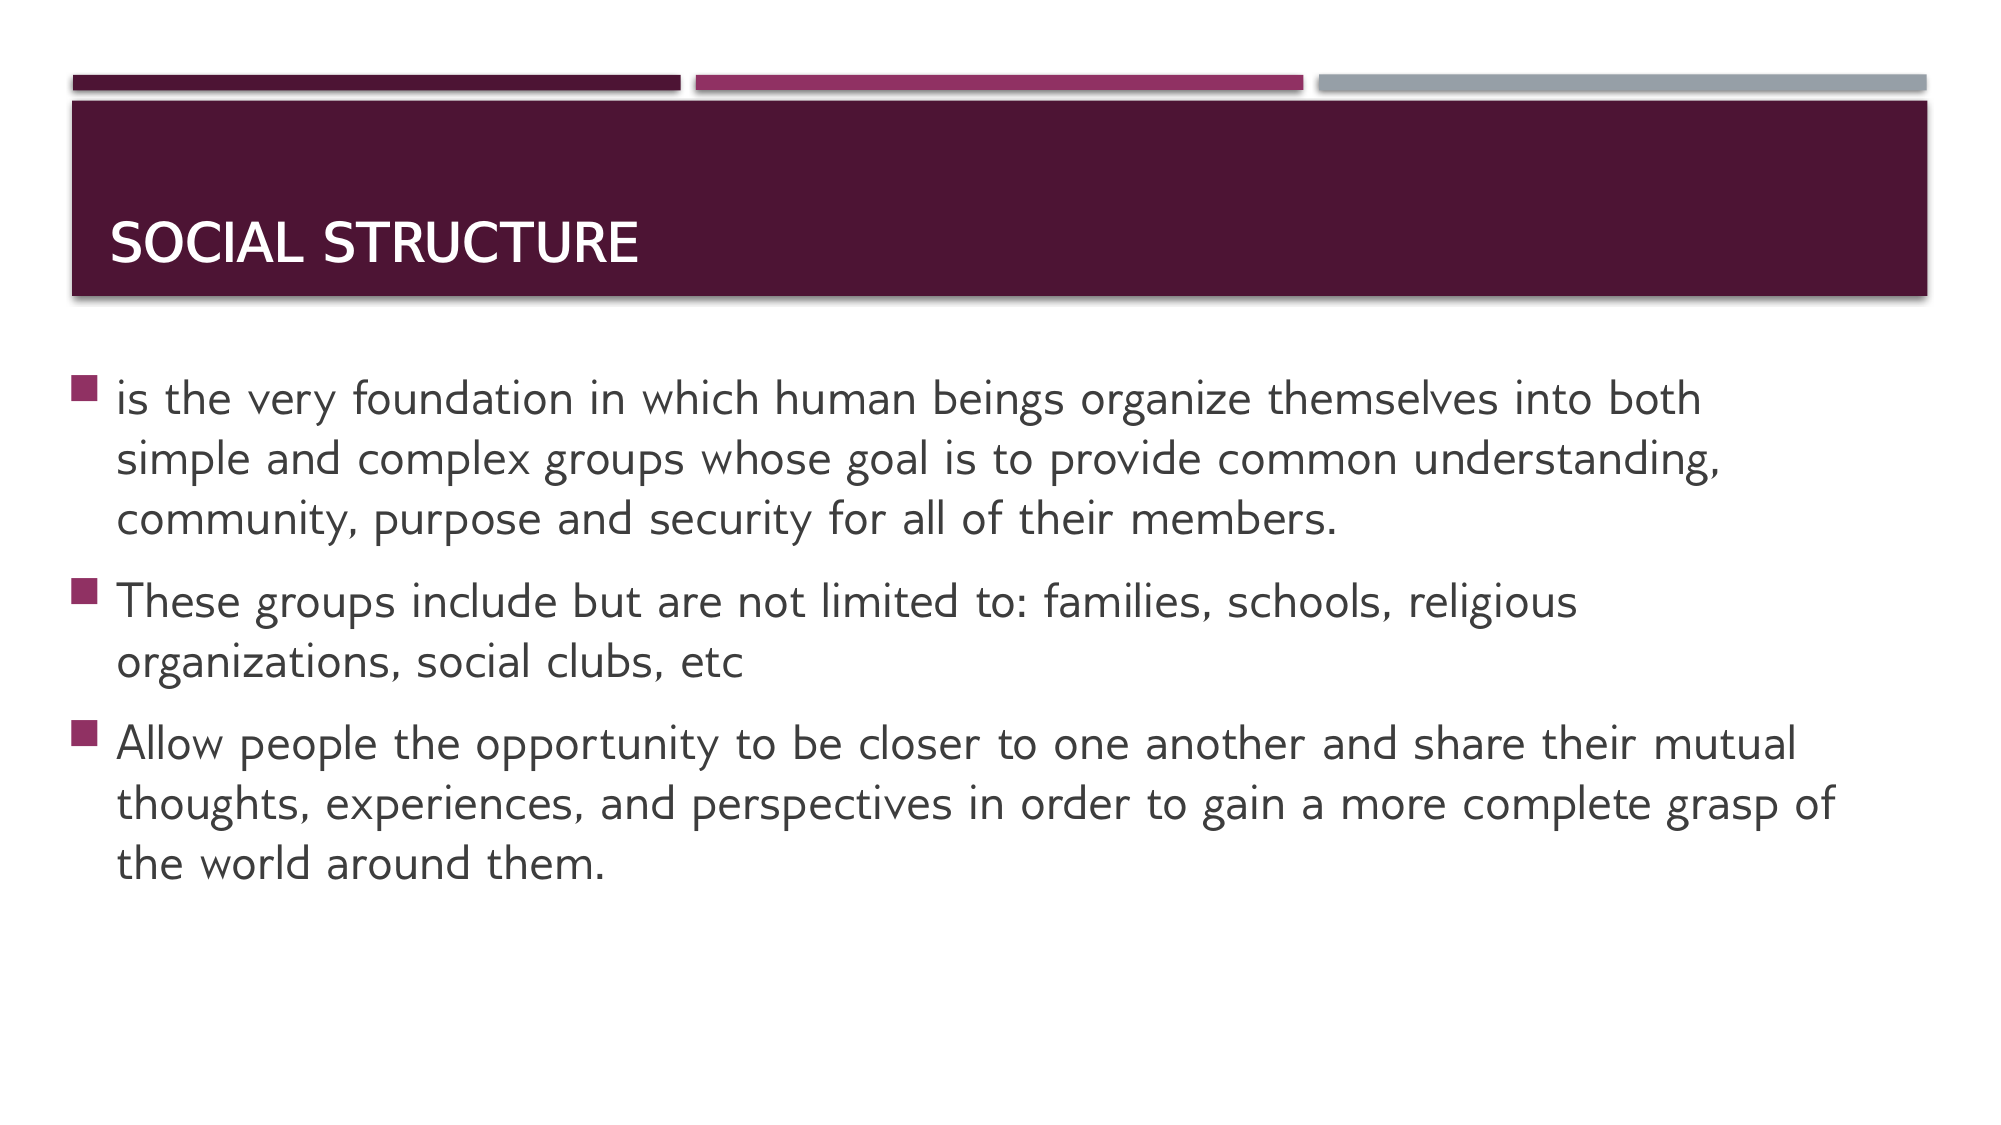

# Social structure
is the very foundation in which human beings organize themselves into both simple and complex groups whose goal is to provide common understanding, community, purpose and security for all of their members.
These groups include but are not limited to: families, schools, religious organizations, social clubs, etc
Allow people the opportunity to be closer to one another and share their mutual thoughts, experiences, and perspectives in order to gain a more complete grasp of the world around them.